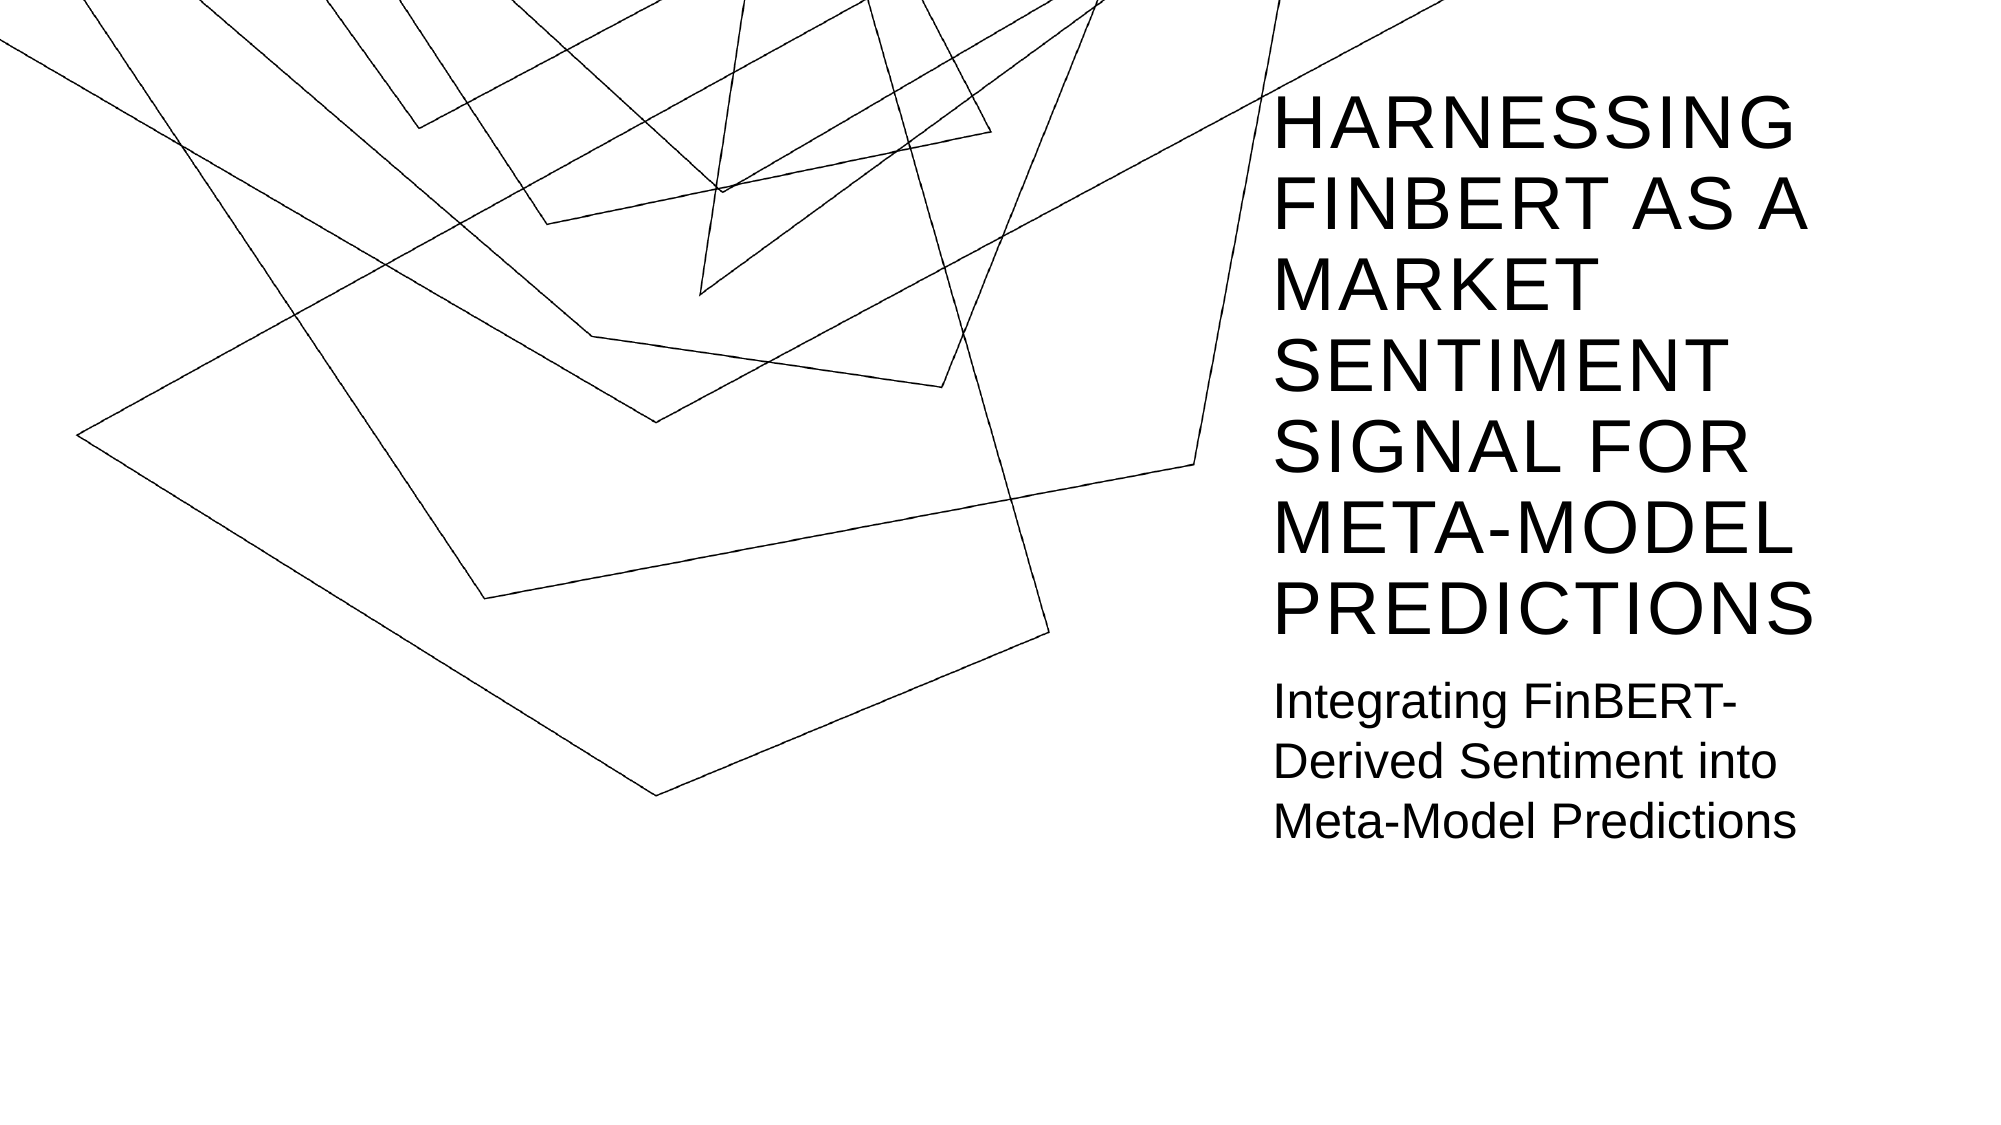

# Harnessing FinBERT as a Market Sentiment Signal for Meta-Model Predictions
Integrating FinBERT-Derived Sentiment into Meta-Model Predictions